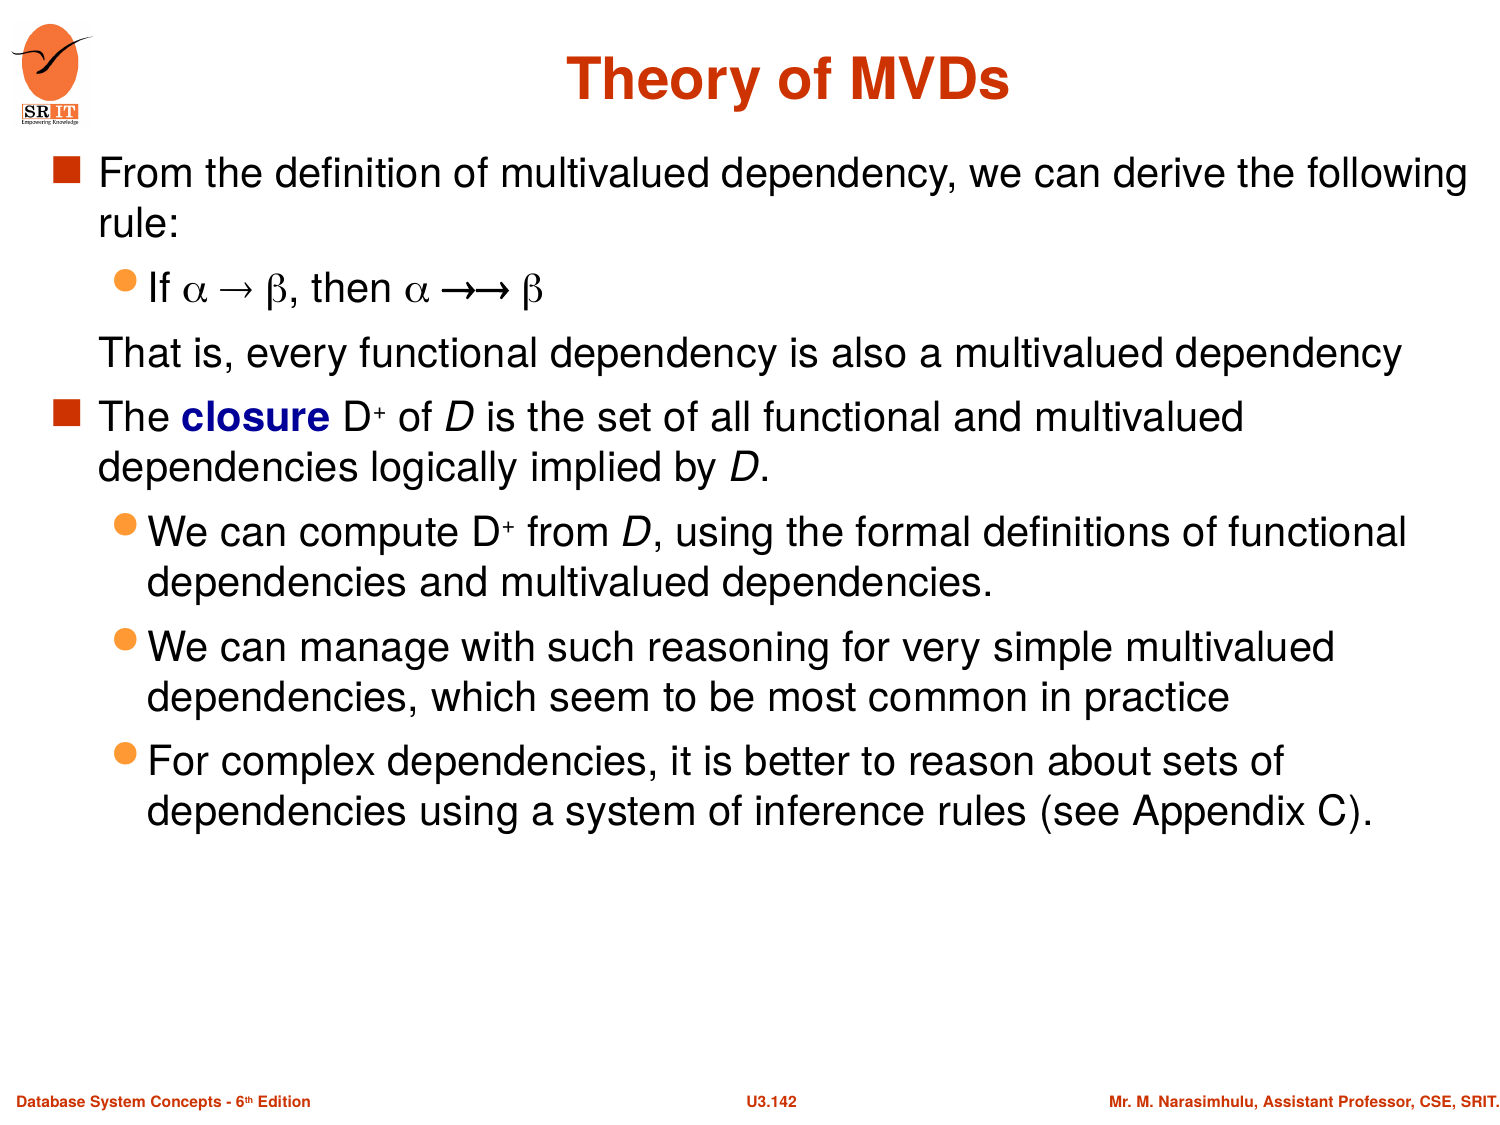

# Theory of MVDs
From the definition of multivalued dependency, we can derive the following rule:
If α → β, then α →→ β
	That is, every functional dependency is also a multivalued dependency
The closure D+ of D is the set of all functional and multivalued dependencies logically implied by D.
We can compute D+ from D, using the formal definitions of functional dependencies and multivalued dependencies.
We can manage with such reasoning for very simple multivalued dependencies, which seem to be most common in practice
For complex dependencies, it is better to reason about sets of dependencies using a system of inference rules (see Appendix C).